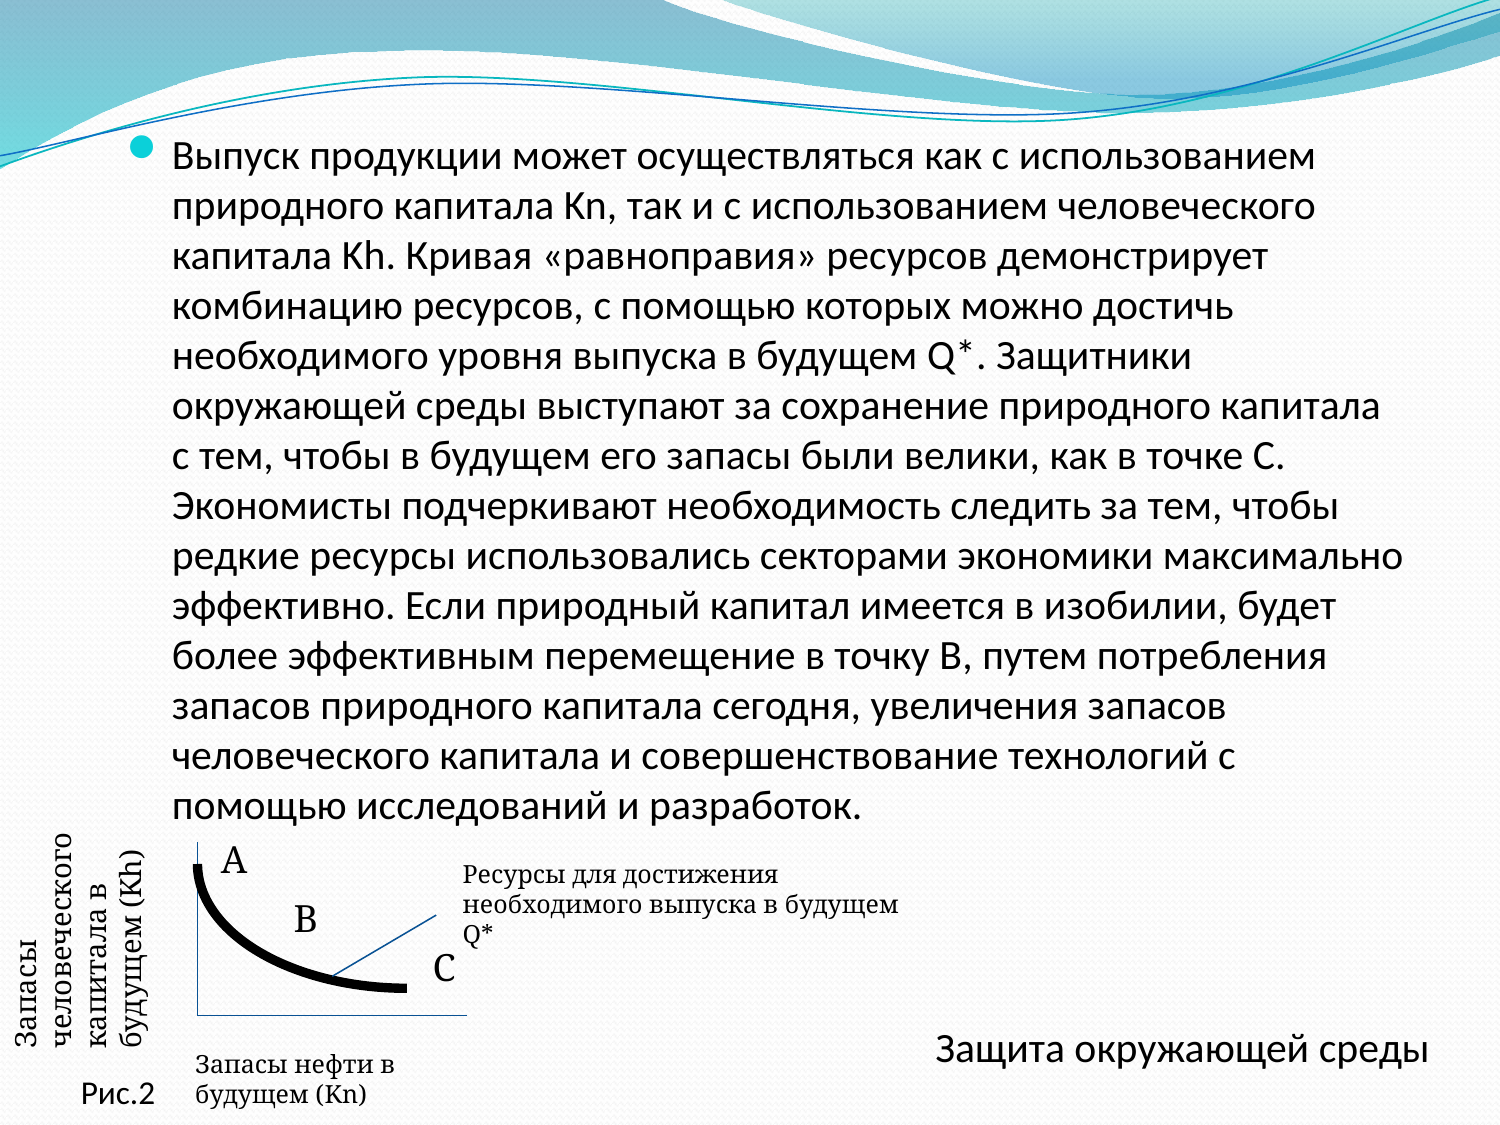

Выпуск продукции может осуществляться как с использованием природного капитала Kn, так и с использованием человеческого капитала Kh. Кривая «равноправия» ресурсов демонстрирует комбинацию ресурсов, с помощью которых можно достичь необходимого уровня выпуска в будущем Q*. Защитники окружающей среды выступают за сохранение природного капитала с тем, чтобы в будущем его запасы были велики, как в точке С. Экономисты подчеркивают необходимость следить за тем, чтобы редкие ресурсы использовались секторами экономики максимально эффективно. Если природный капитал имеется в изобилии, будет более эффективным перемещение в точку В, путем потребления запасов природного капитала сегодня, увеличения запасов человеческого капитала и совершенствование технологий с помощью исследований и разработок.

Запасы человеческого капитала в будущем (Kh)
A
Ресурсы для достижения необходимого выпуска в будущем Q*
B
C
Защита окружающей среды
Запасы нефти в будущем (Kn)
Рис.2